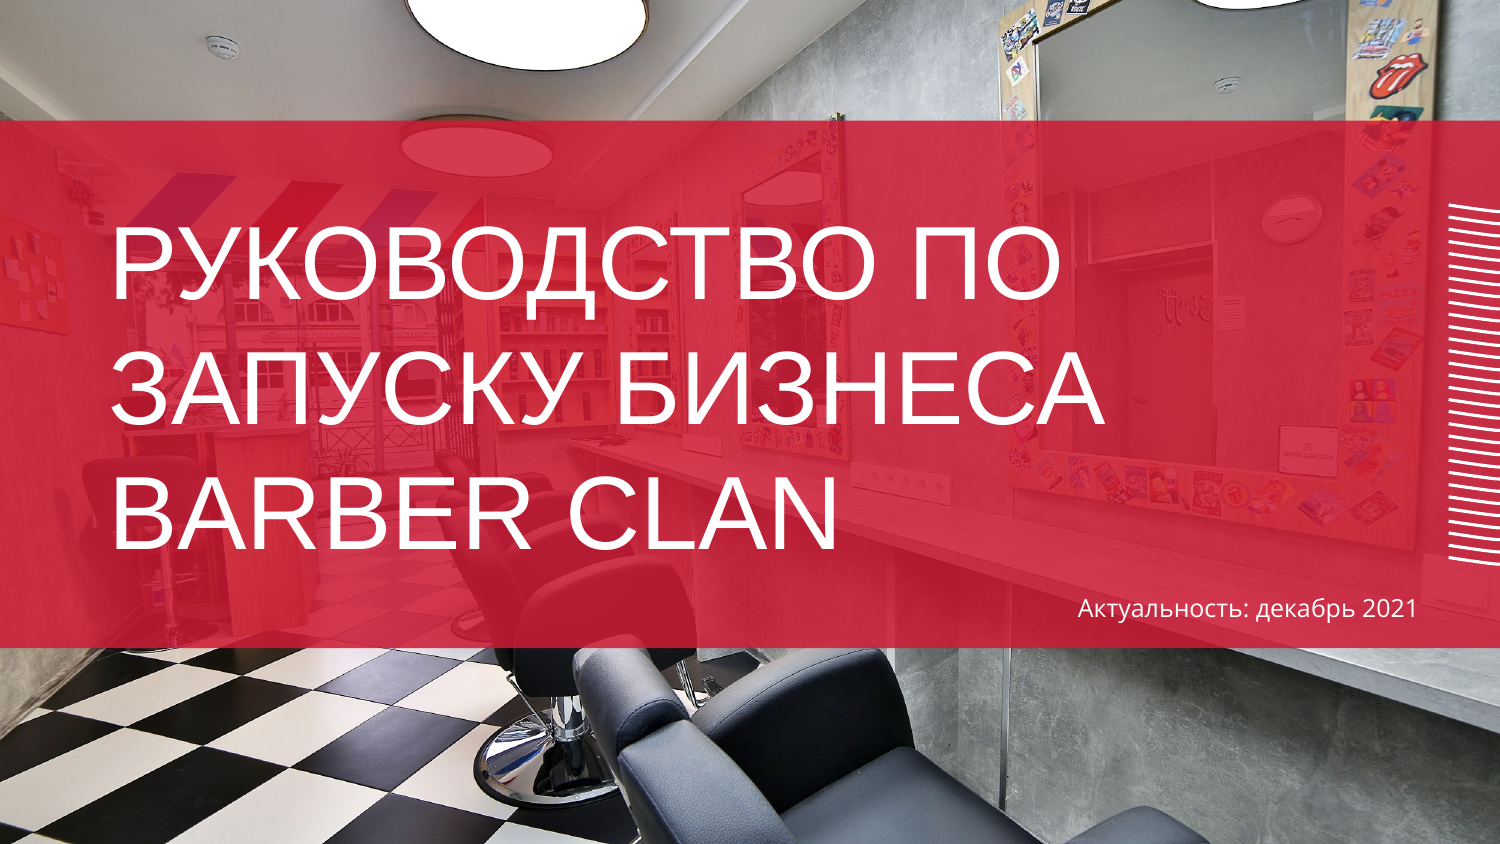

# РУКОВОДСТВО ПО ЗАПУСКУ БИЗНЕСА
BARBER CLAN

Актуальность: декабрь 2021